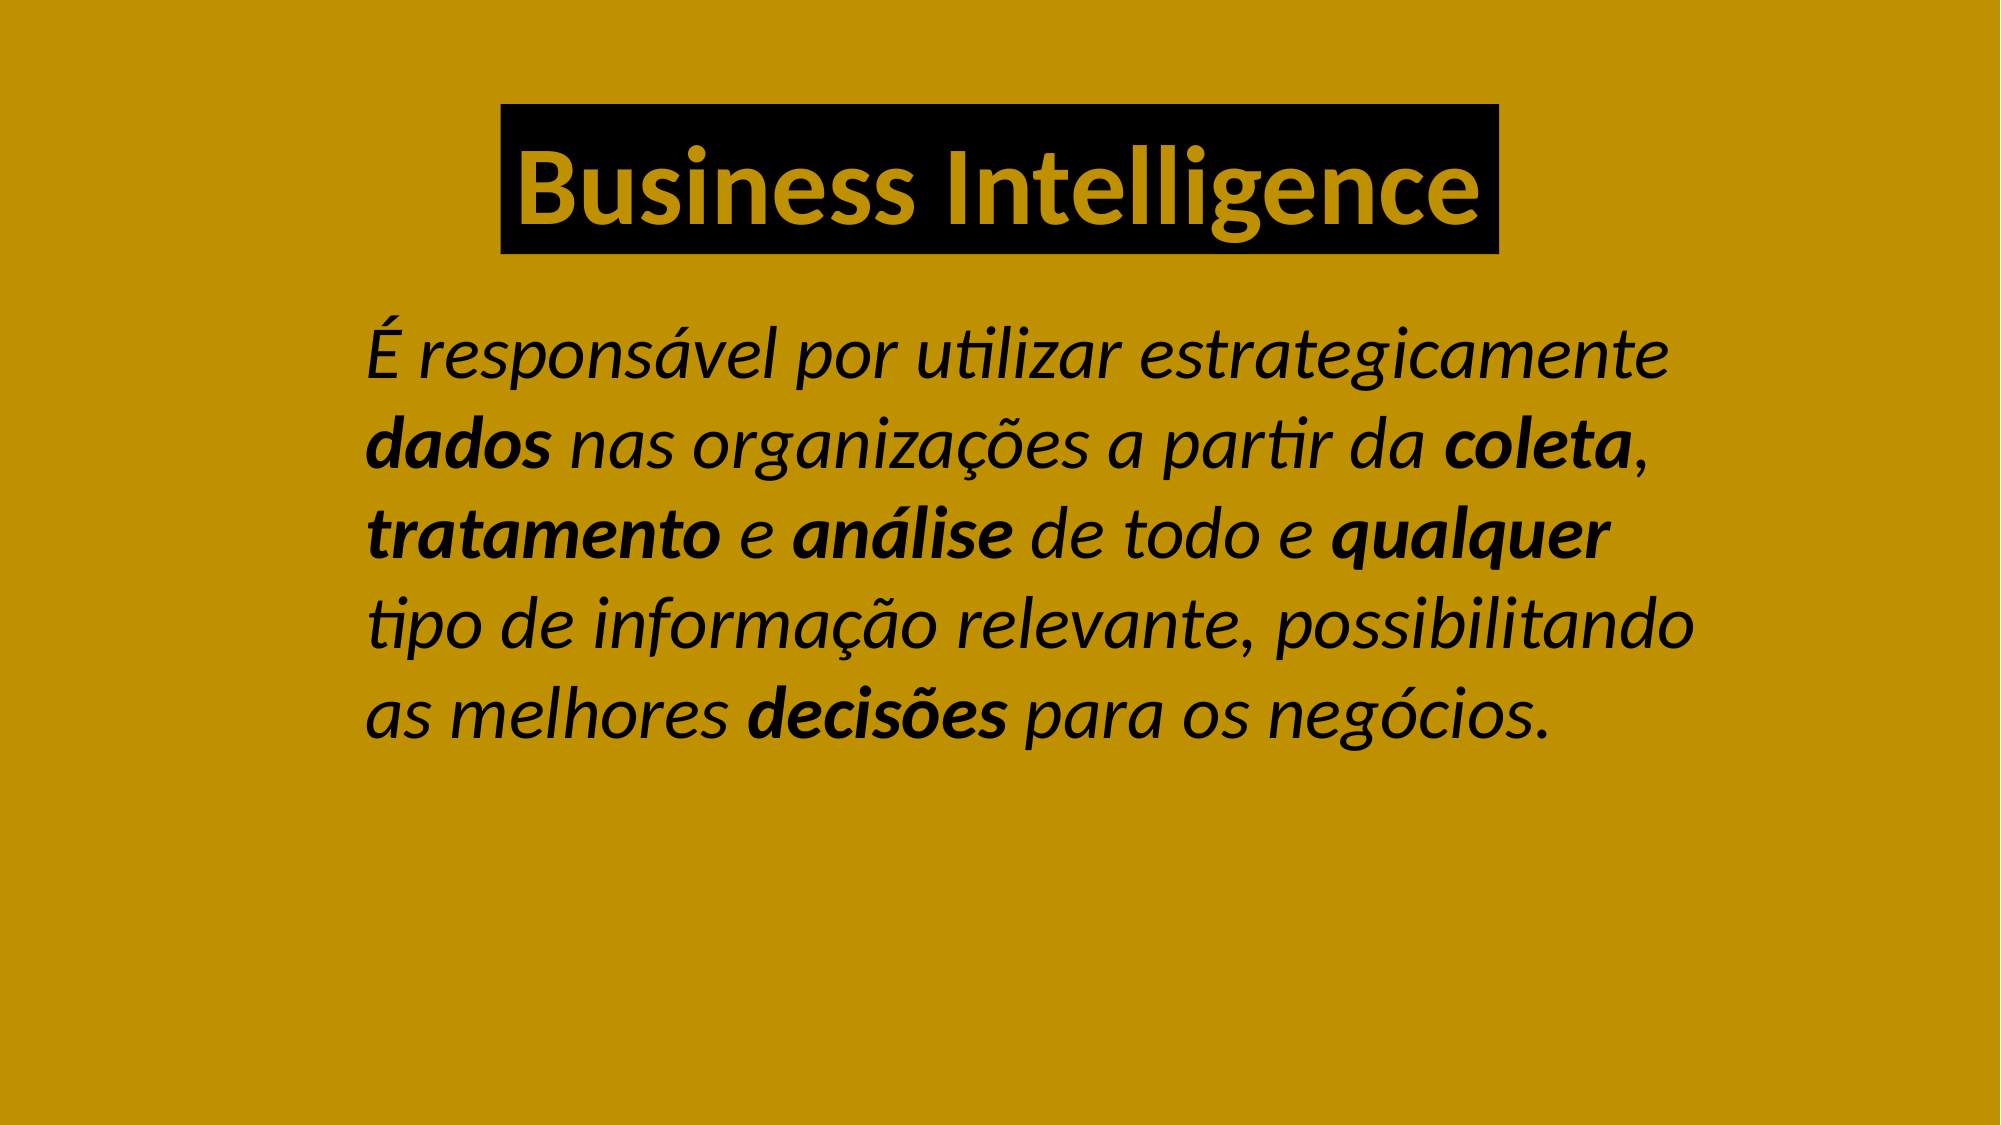

Business Intelligence
É responsável por utilizar estrategicamente dados nas organizações a partir da coleta, tratamento e análise de todo e qualquer tipo de informação relevante, possibilitando as melhores decisões para os negócios.